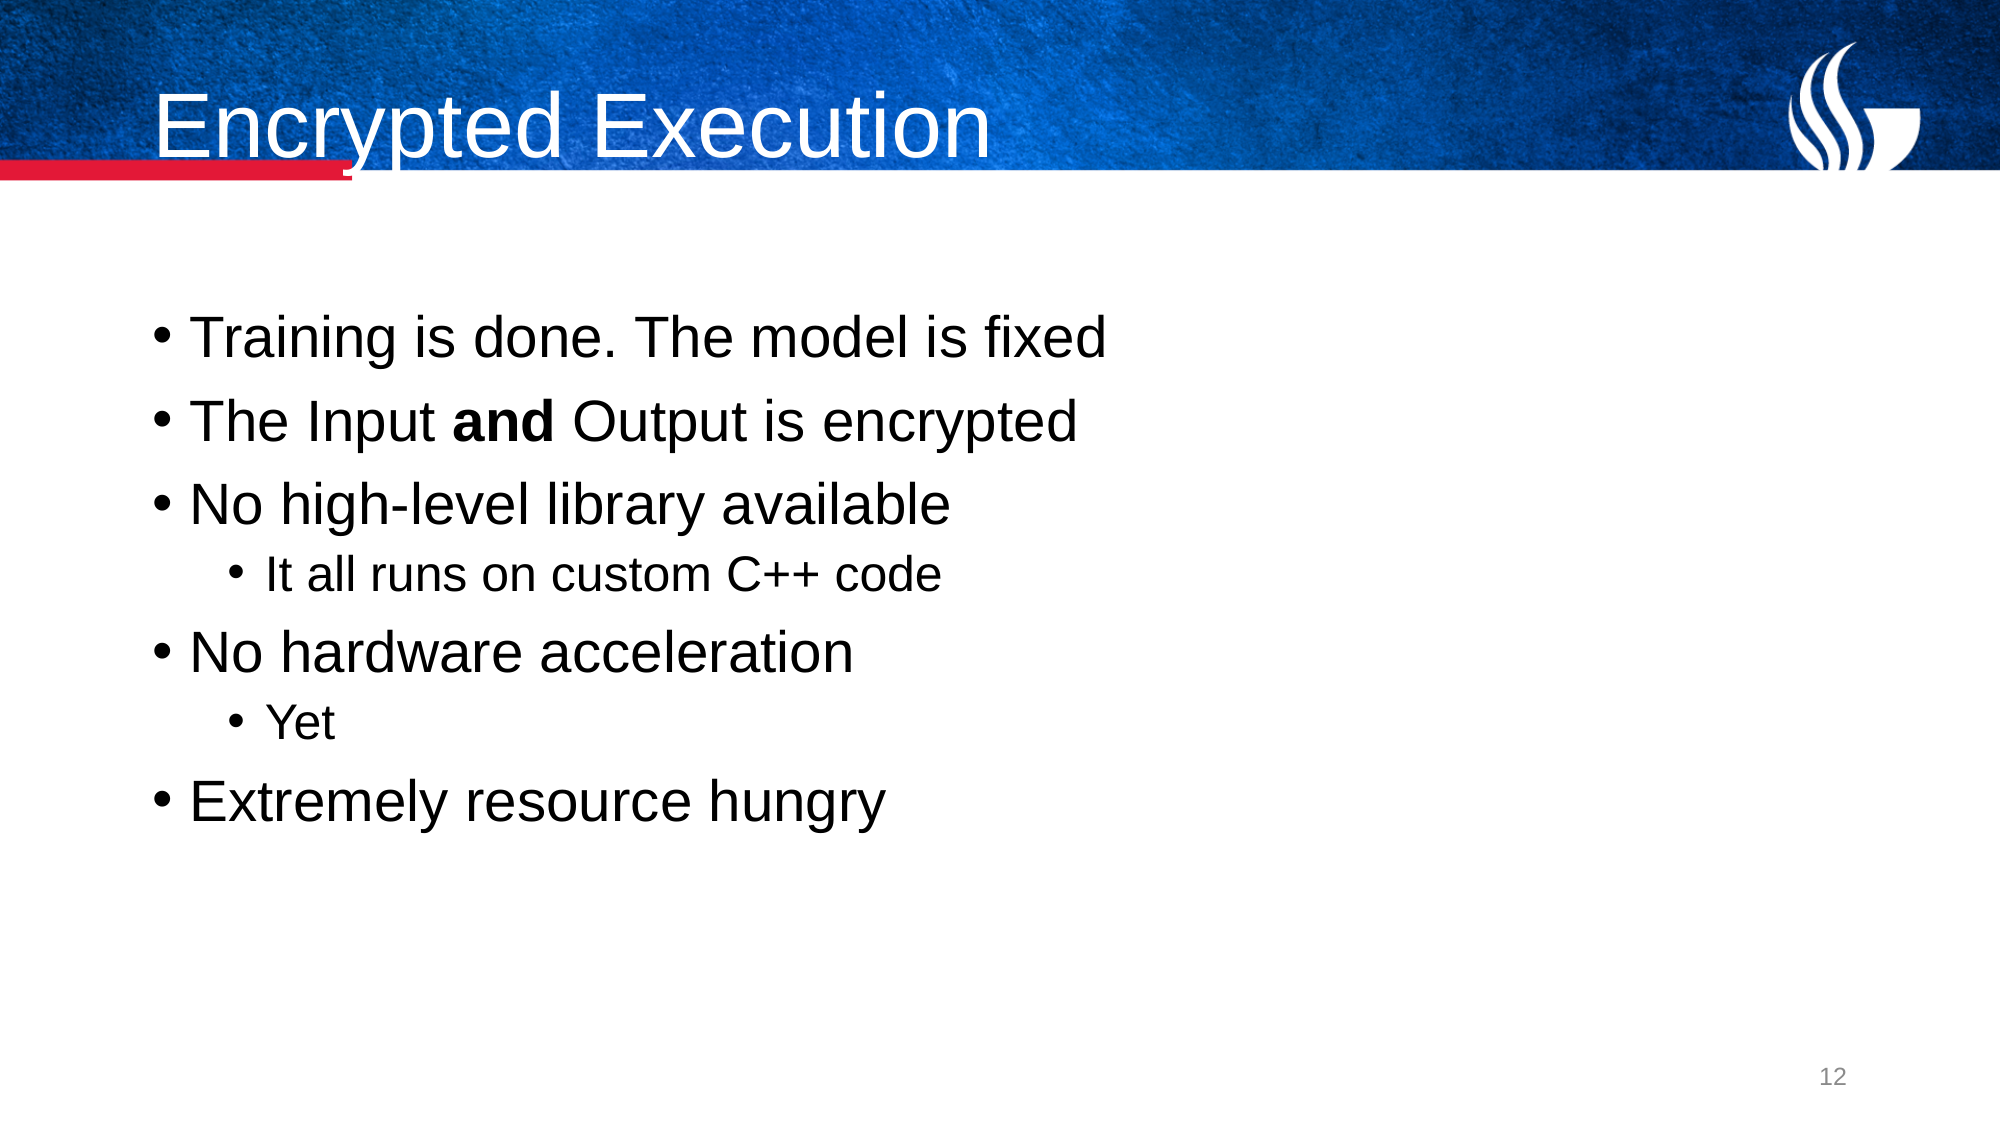

# Encrypted Execution
Training is done. The model is fixed
The Input and Output is encrypted
No high-level library available
It all runs on custom C++ code
No hardware acceleration
Yet
Extremely resource hungry
12